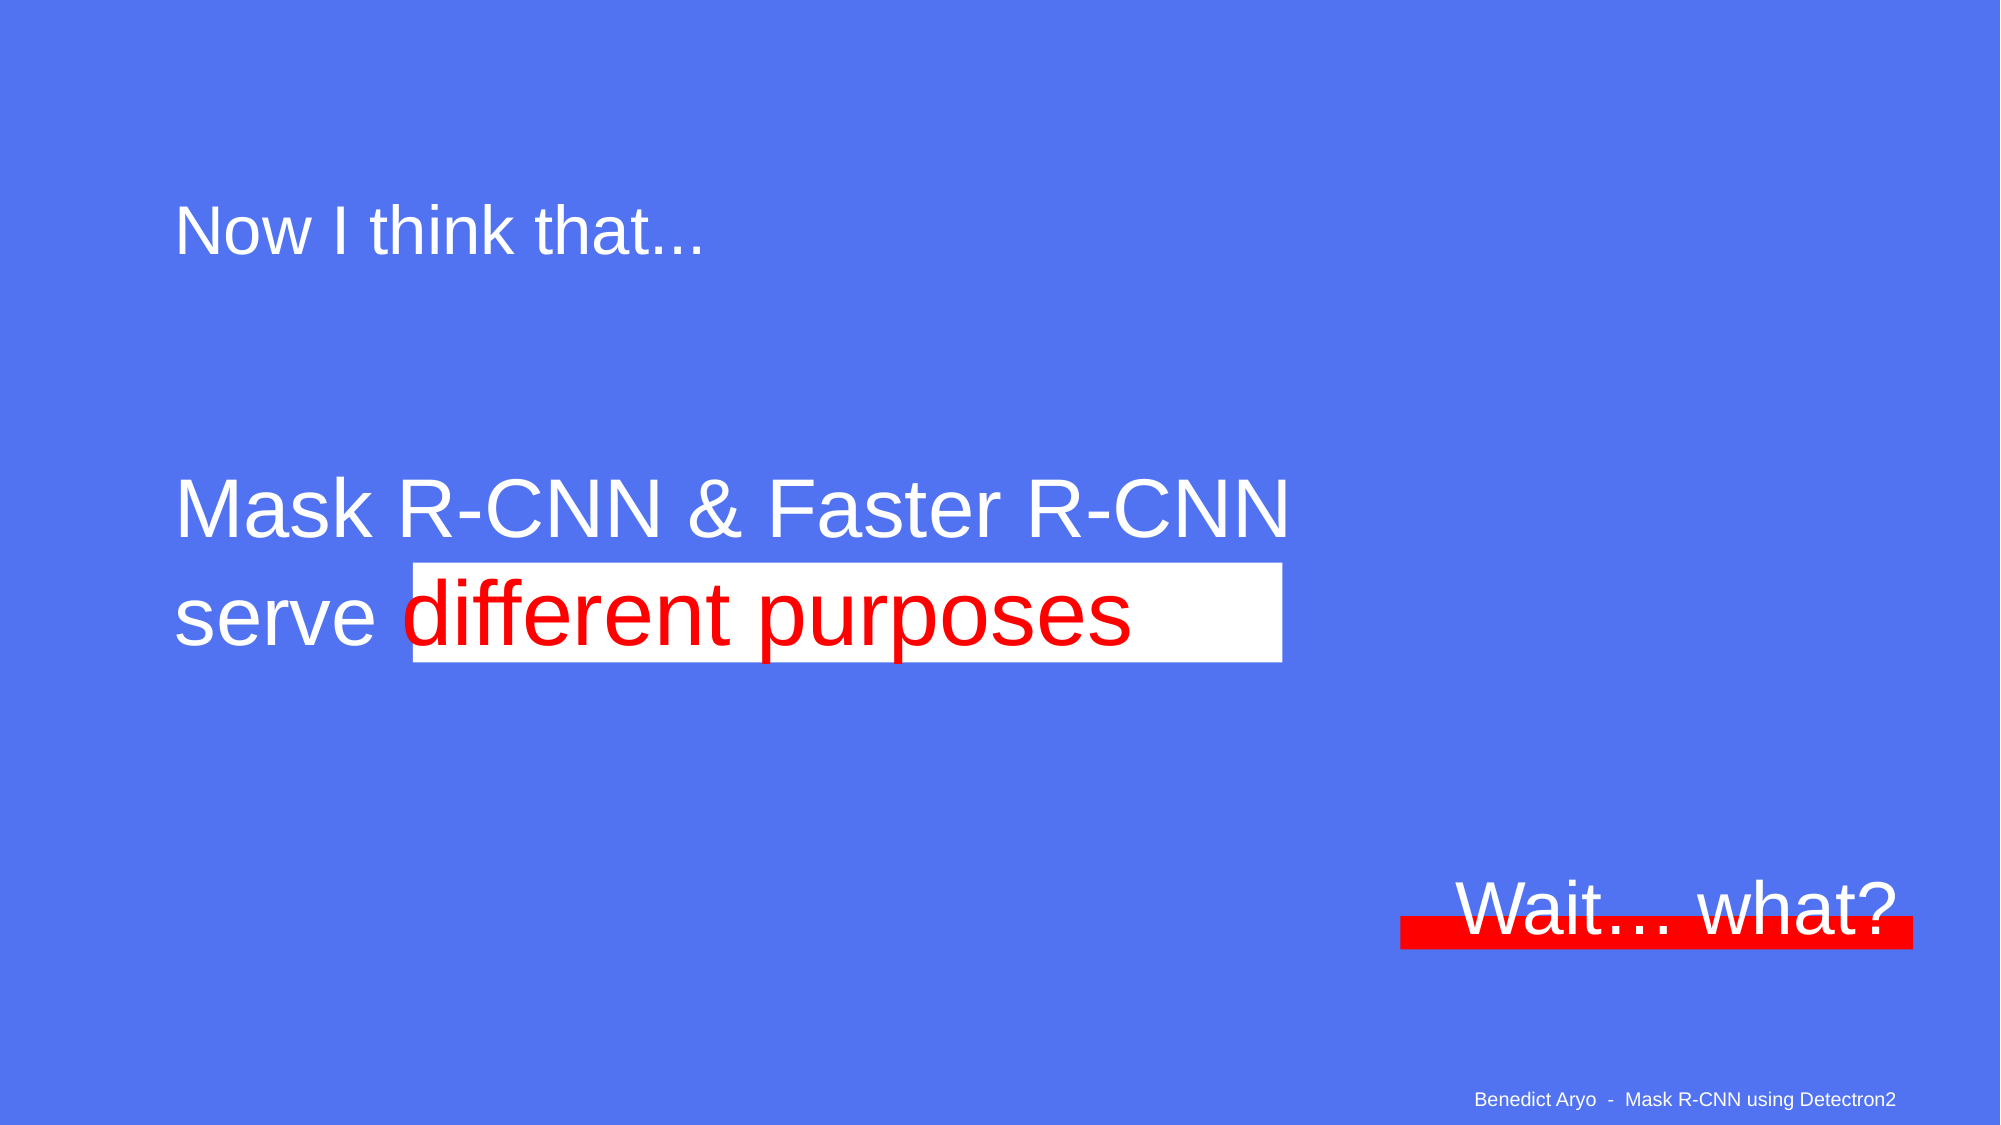

# Now I think that...
Mask R-CNN & Faster R-CNN
serve different purposes

Wait… what?

Benedict Aryo  -  Mask R-CNN using Detectron2